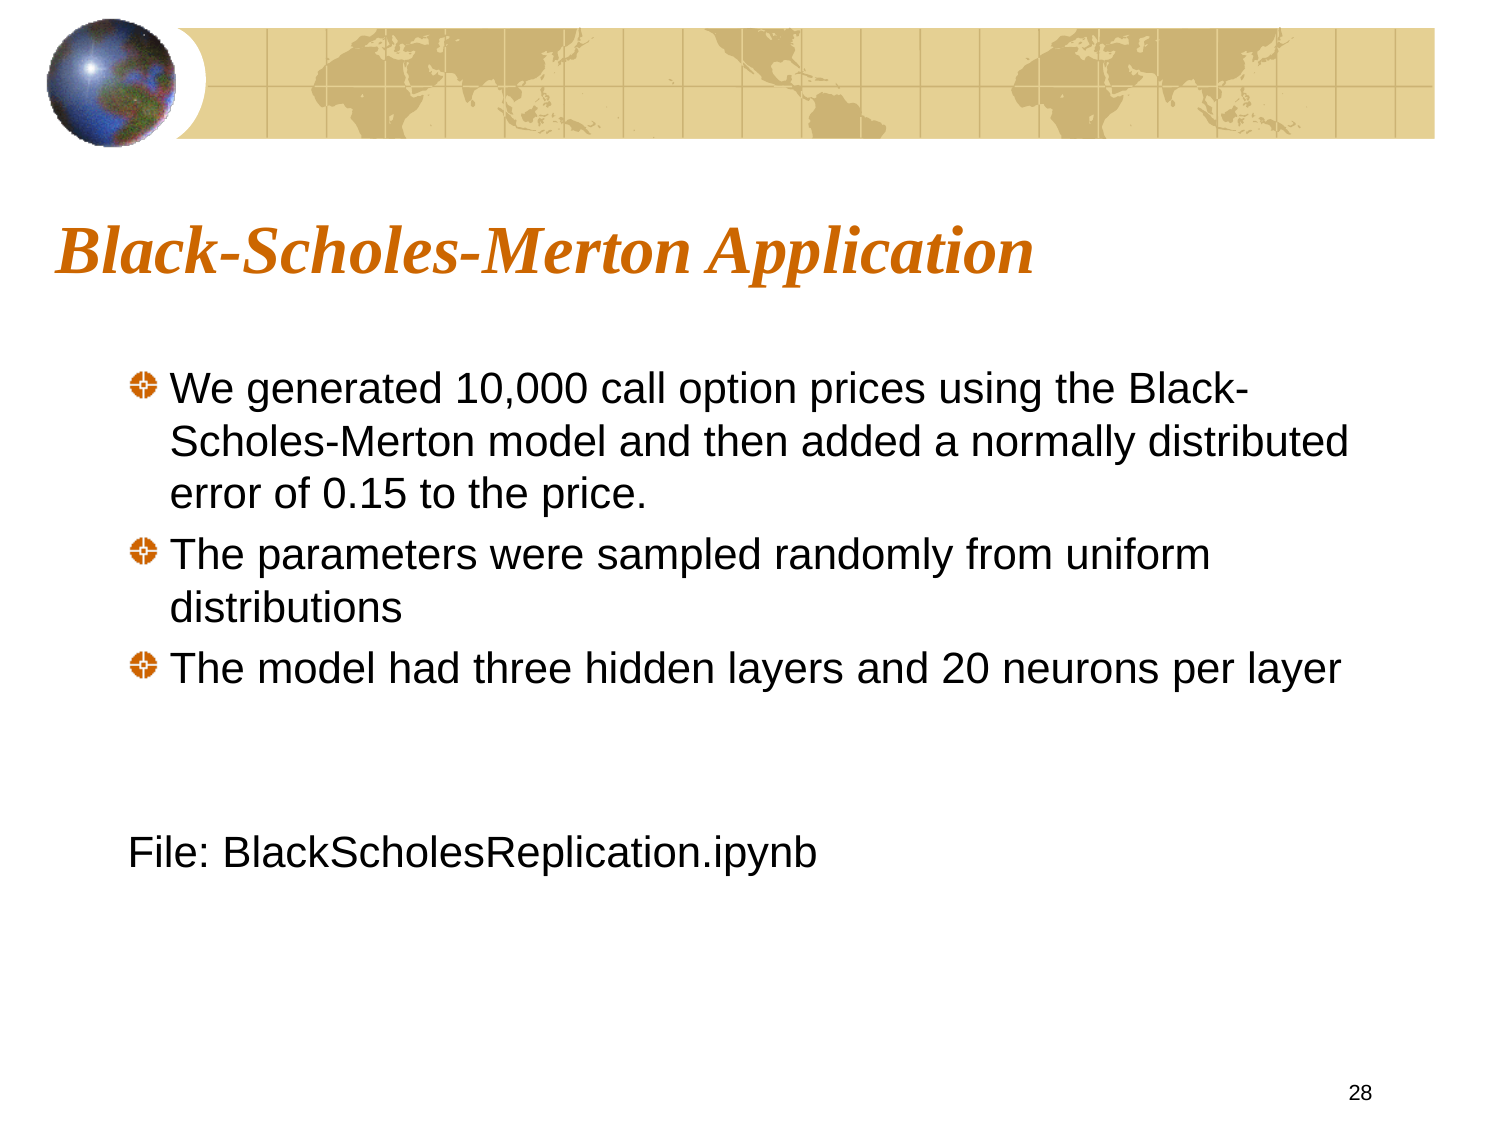

# Black-Scholes-Merton Application
We generated 10,000 call option prices using the Black-Scholes-Merton model and then added a normally distributed error of 0.15 to the price.
The parameters were sampled randomly from uniform distributions
The model had three hidden layers and 20 neurons per layer

File: BlackScholesReplication.ipynb

28